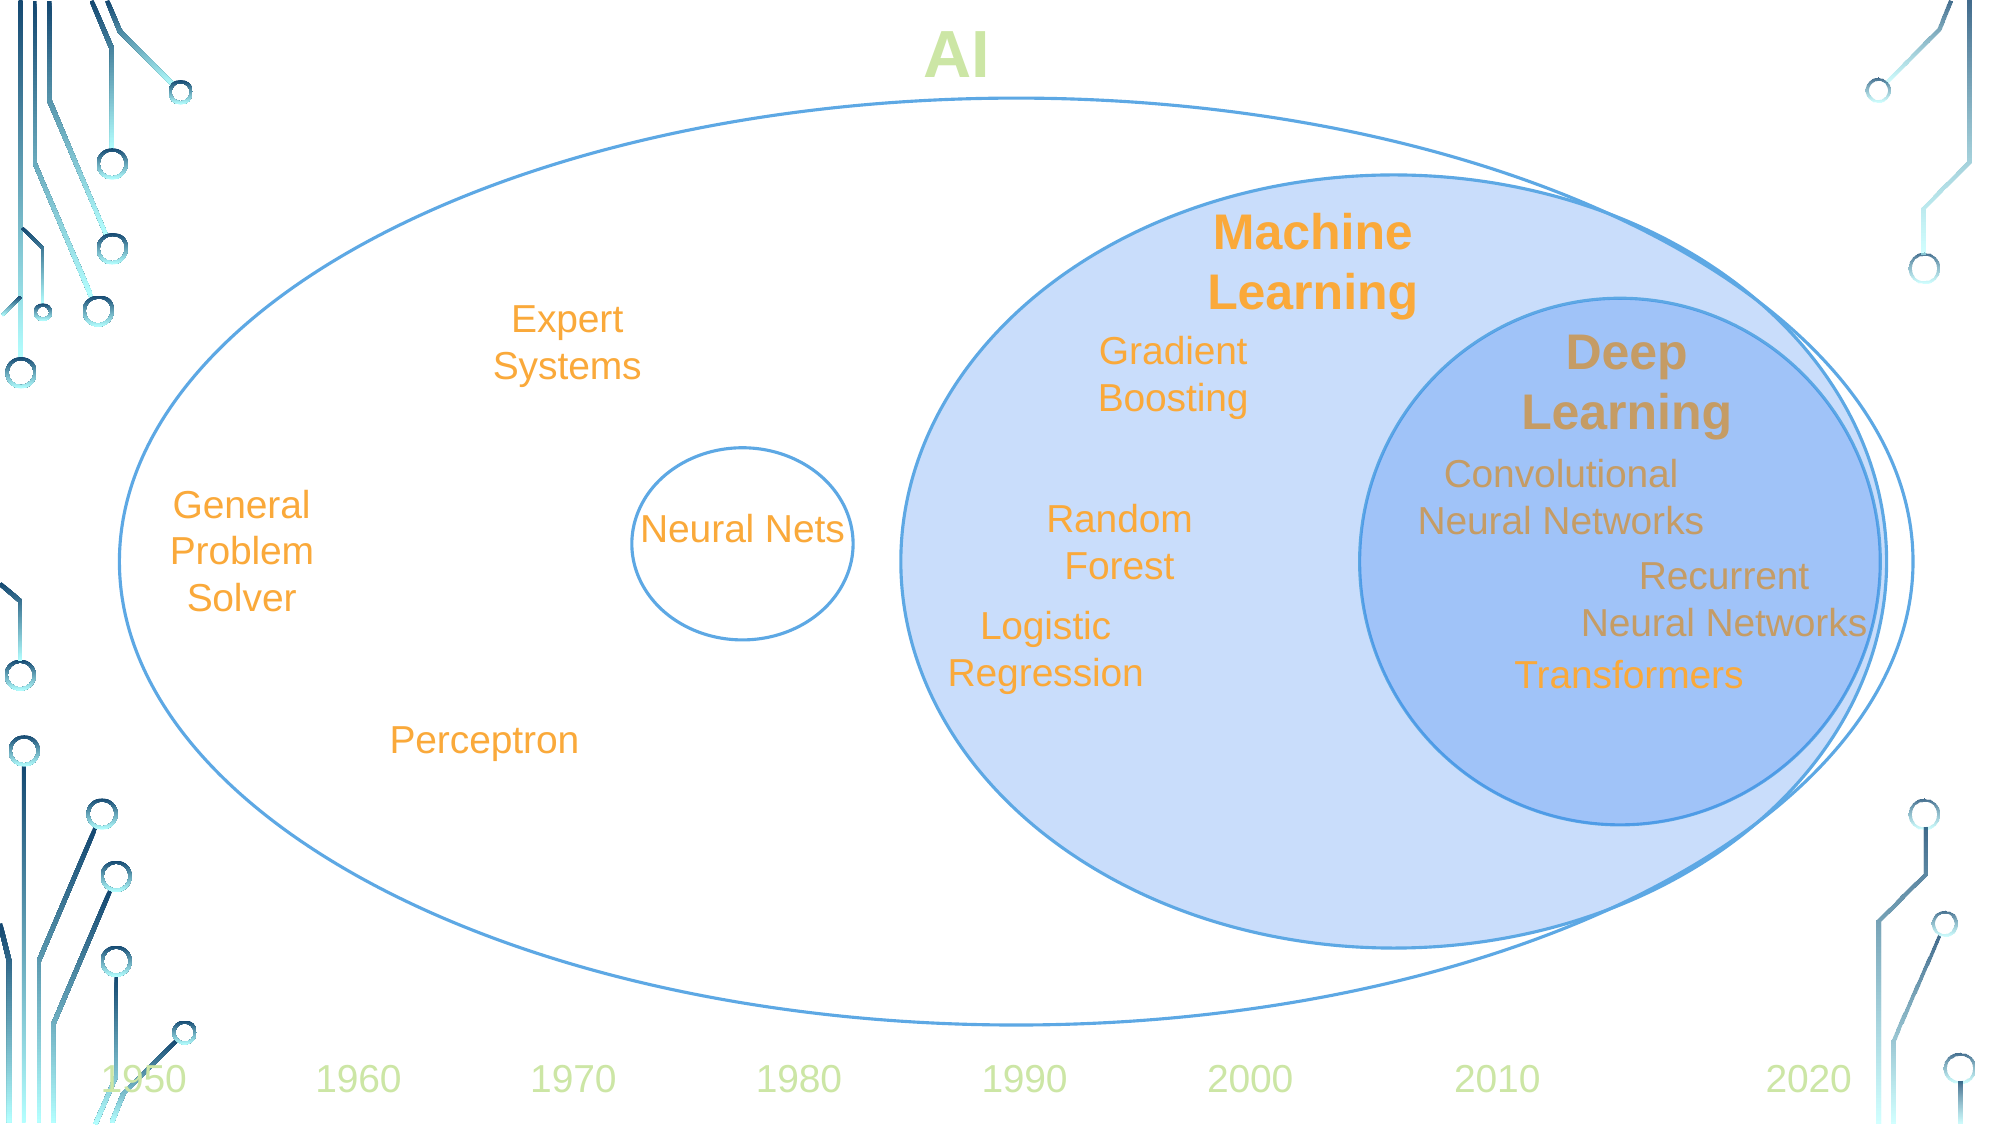

AI

Machine Learning
Expert Systems

Deep Learning
Gradient Boosting

Convolutional Neural Networks

General Problem Solver
Random Forest
Neural Nets
Recurrent Neural Networks
Logistic
Regression
Transformers
Perceptron
1950            1960            1970             1980             1990             2000               2010                     2020